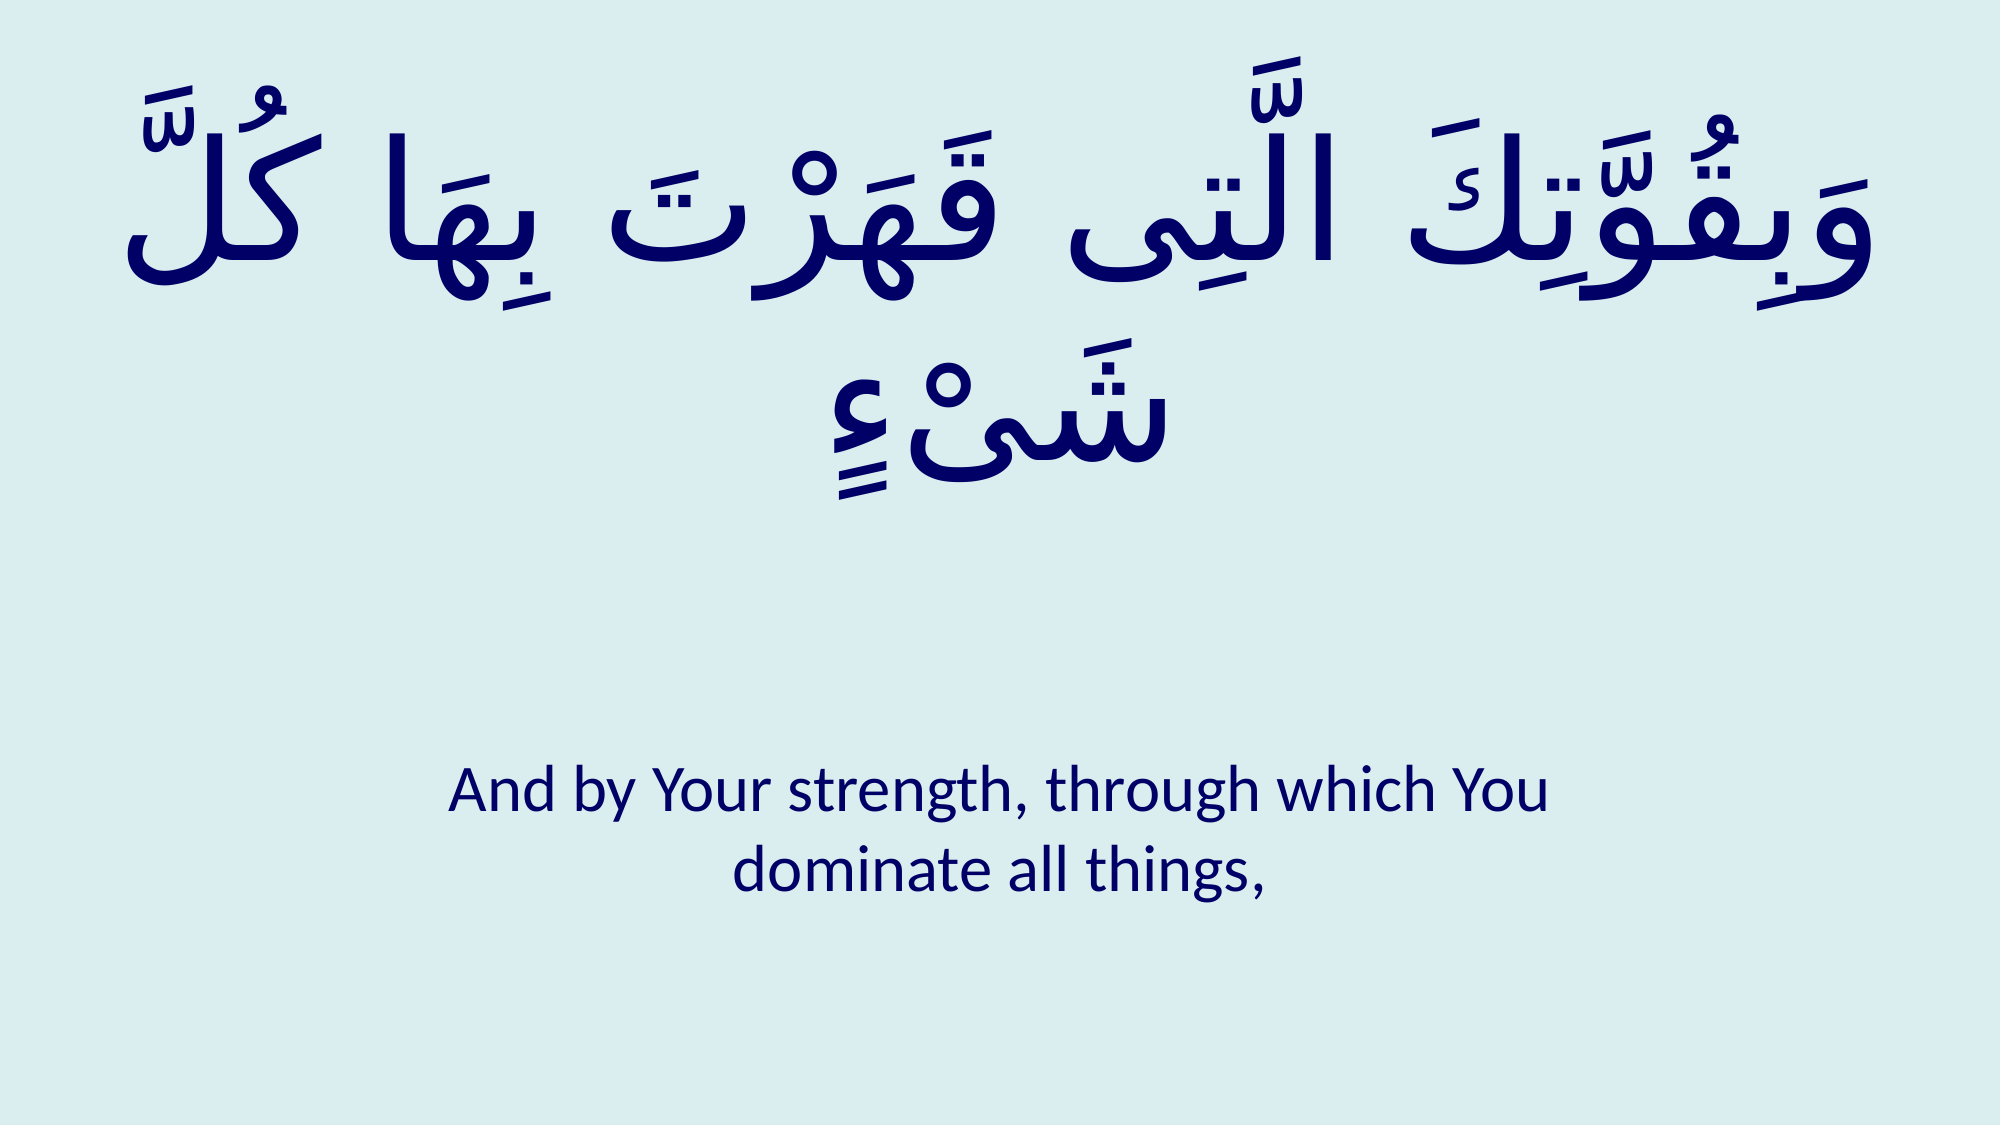

# وَبِقُوَّتِكَ الَّتِی قَهَرْتَ بِهَا كُلَّ شَىْءٍ
And by Your strength, through which You dominate all things,